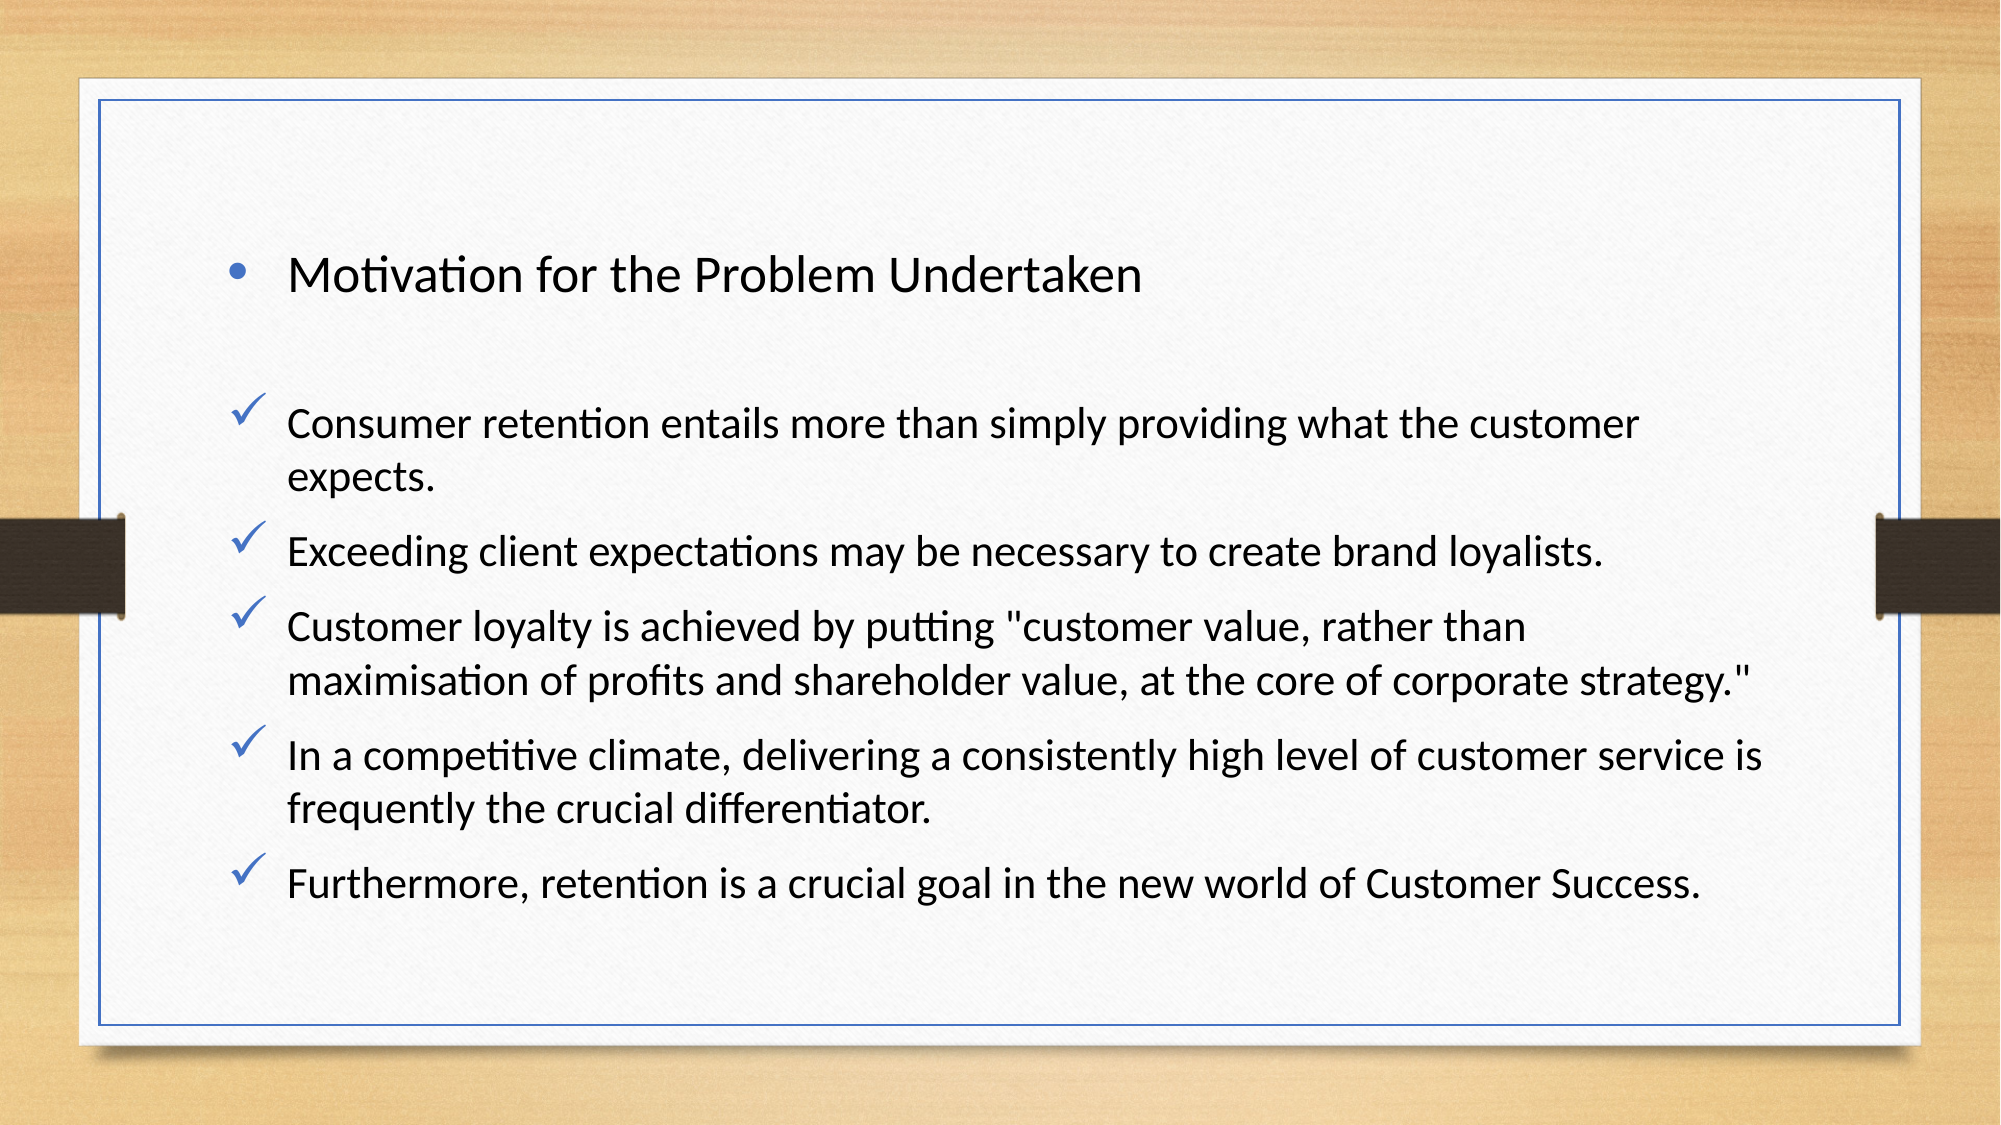

Motivation for the Problem Undertaken

Consumer retention entails more than simply providing what the customer expects.
Exceeding client expectations may be necessary to create brand loyalists.
Customer loyalty is achieved by putting "customer value, rather than maximisation of profits and shareholder value, at the core of corporate strategy."
In a competitive climate, delivering a consistently high level of customer service is frequently the crucial differentiator.
Furthermore, retention is a crucial goal in the new world of Customer Success.